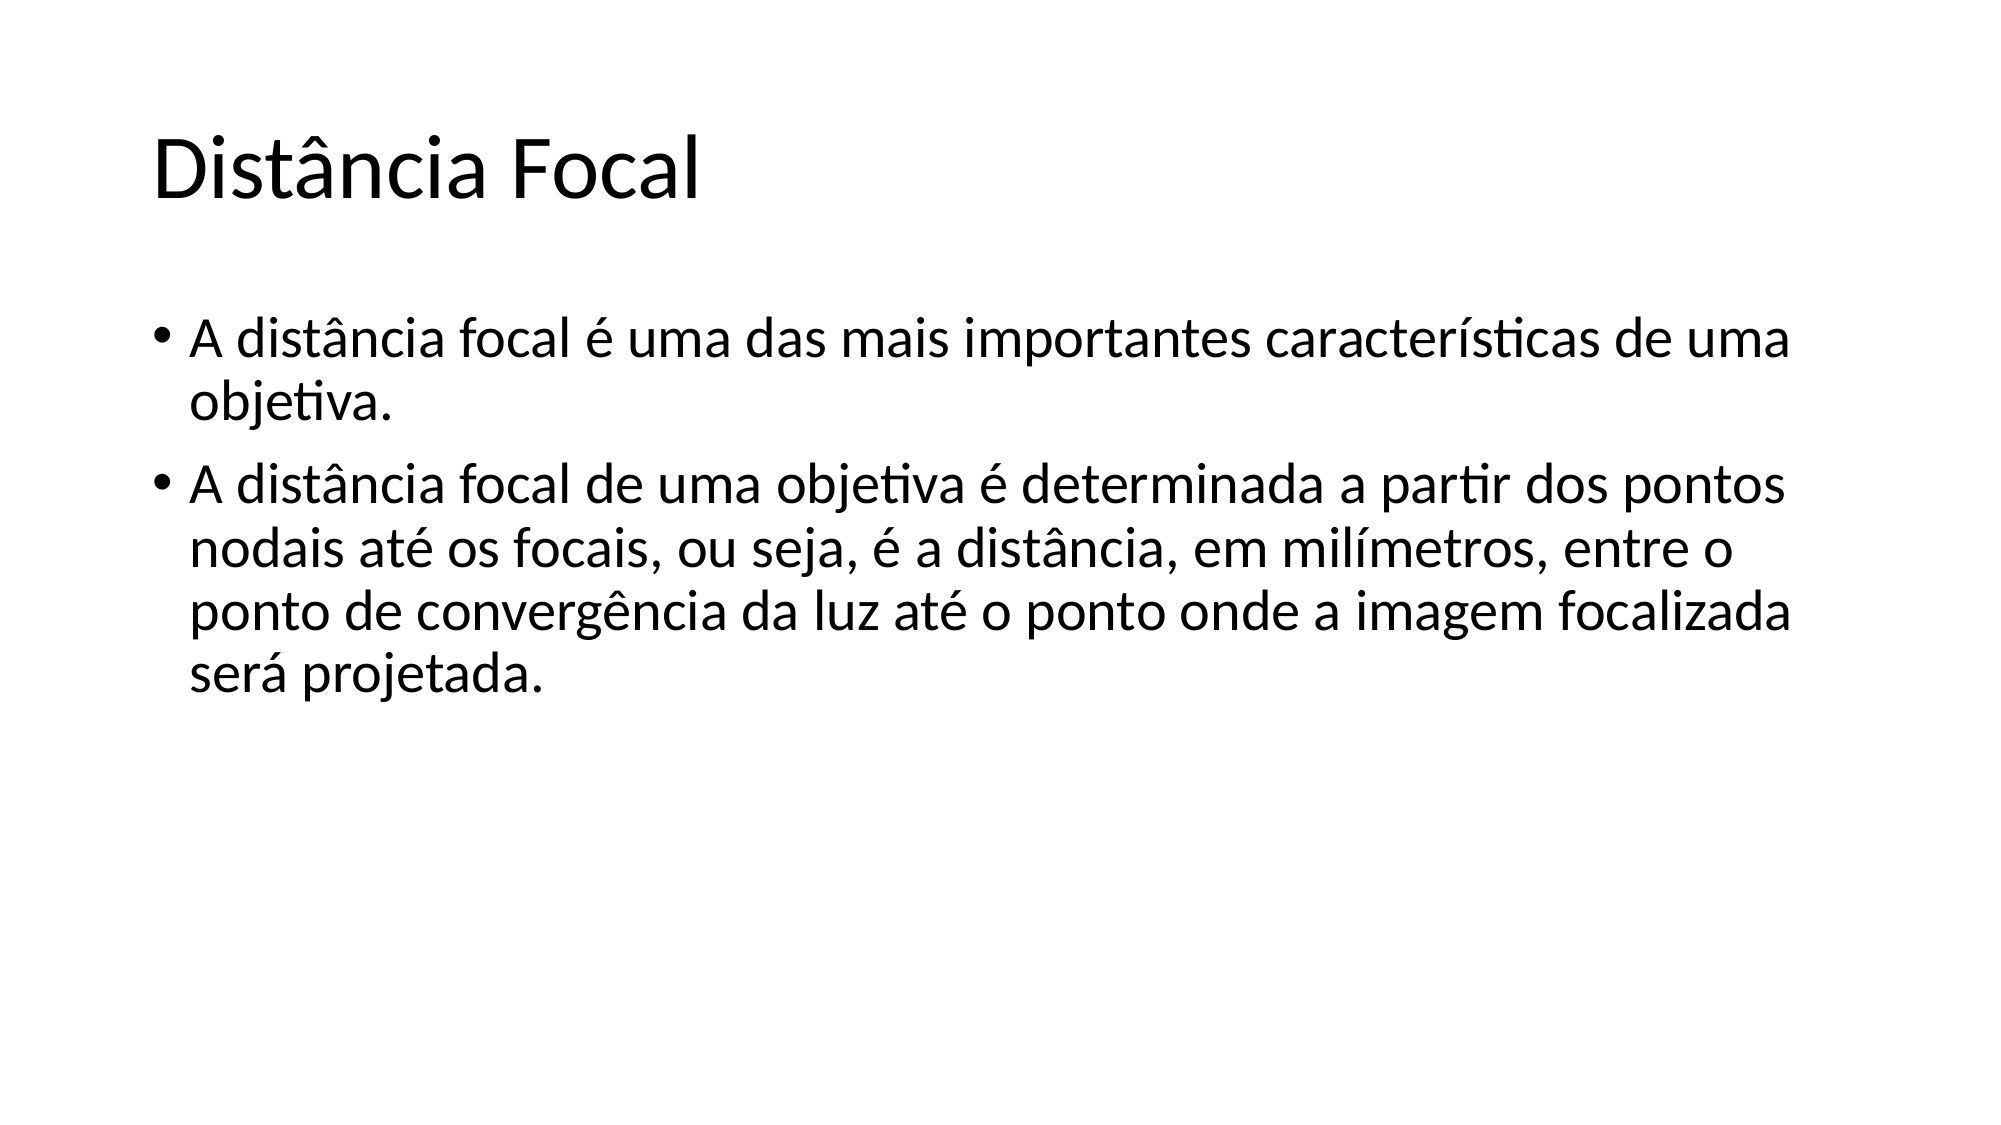

# Distância Focal
A distância focal é uma das mais importantes características de uma objetiva.
A distância focal de uma objetiva é determinada a partir dos pontos nodais até os focais, ou seja, é a distância, em milímetros, entre o ponto de convergência da luz até o ponto onde a imagem focalizada será projetada.